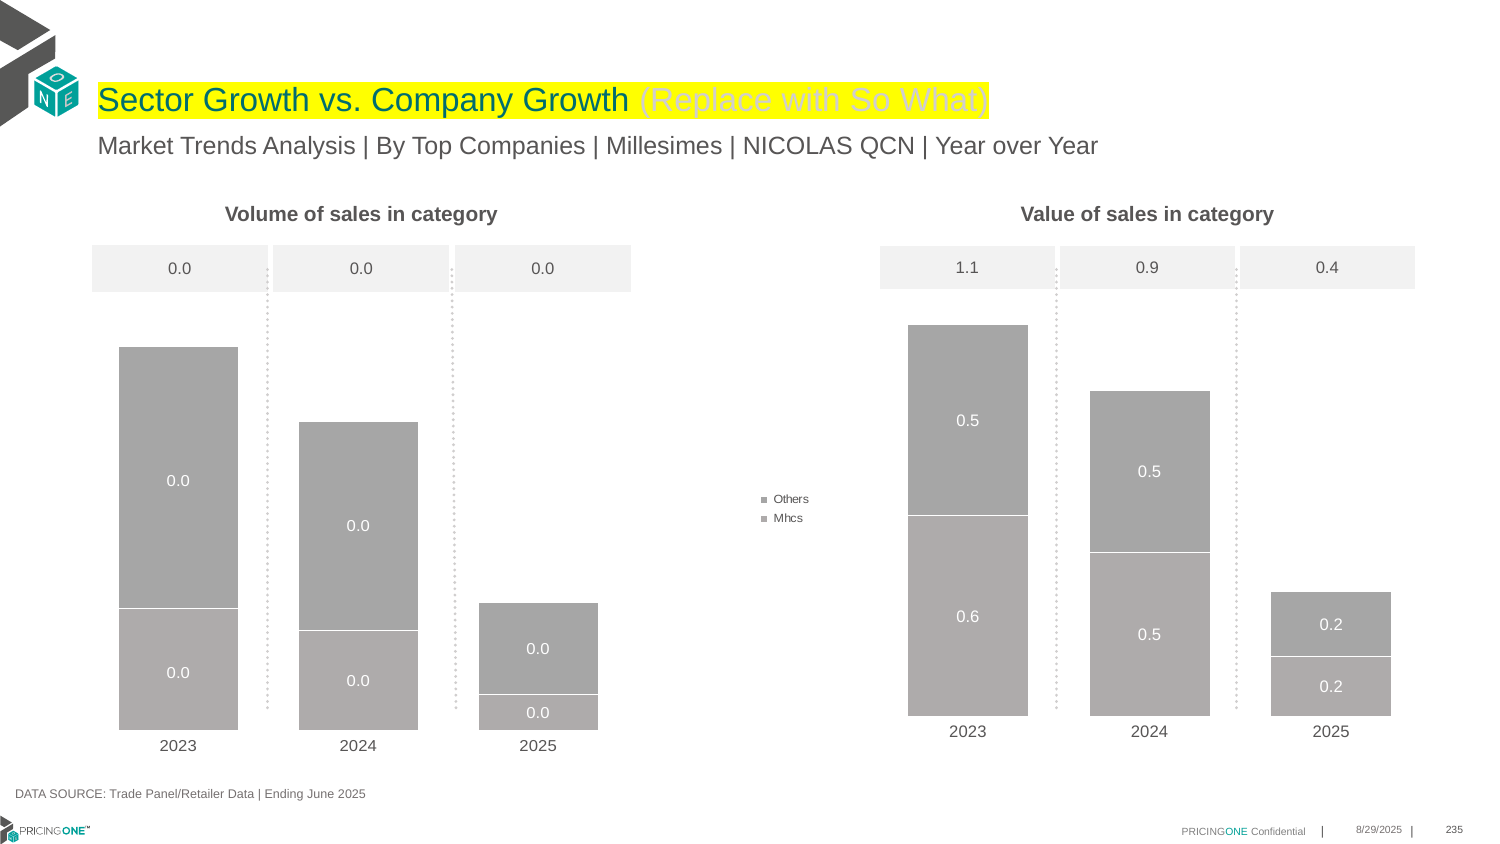

# Sector Growth vs. Company Growth (Replace with So What)
Market Trends Analysis | By Top Companies | Millesimes | NICOLAS QCN | Year over Year
| Value of sales in category |  |  |
| --- | --- | --- |
| 1.1 | 0.9 | 0.4 |
| Volume of sales in category |  |  |
| --- | --- | --- |
| 0.0 | 0.0 | 0.0 |

### Chart

| Category | Mhcs | Others |
|---|---|---|
| 2023 | 0.573835 | 0.549563 |
| 2024 | 0.469785 | 0.462579 |
| 2025 | 0.170025 | 0.185655 |

### Chart

| Category | Mhcs | Others |
|---|---|---|
| 2023 | 0.002251 | 0.004831 |
| 2024 | 0.001848 | 0.003862 |
| 2025 | 0.000668 | 0.001692 |
DATA SOURCE: Trade Panel/Retailer Data | Ending June 2025

8/29/2025
235